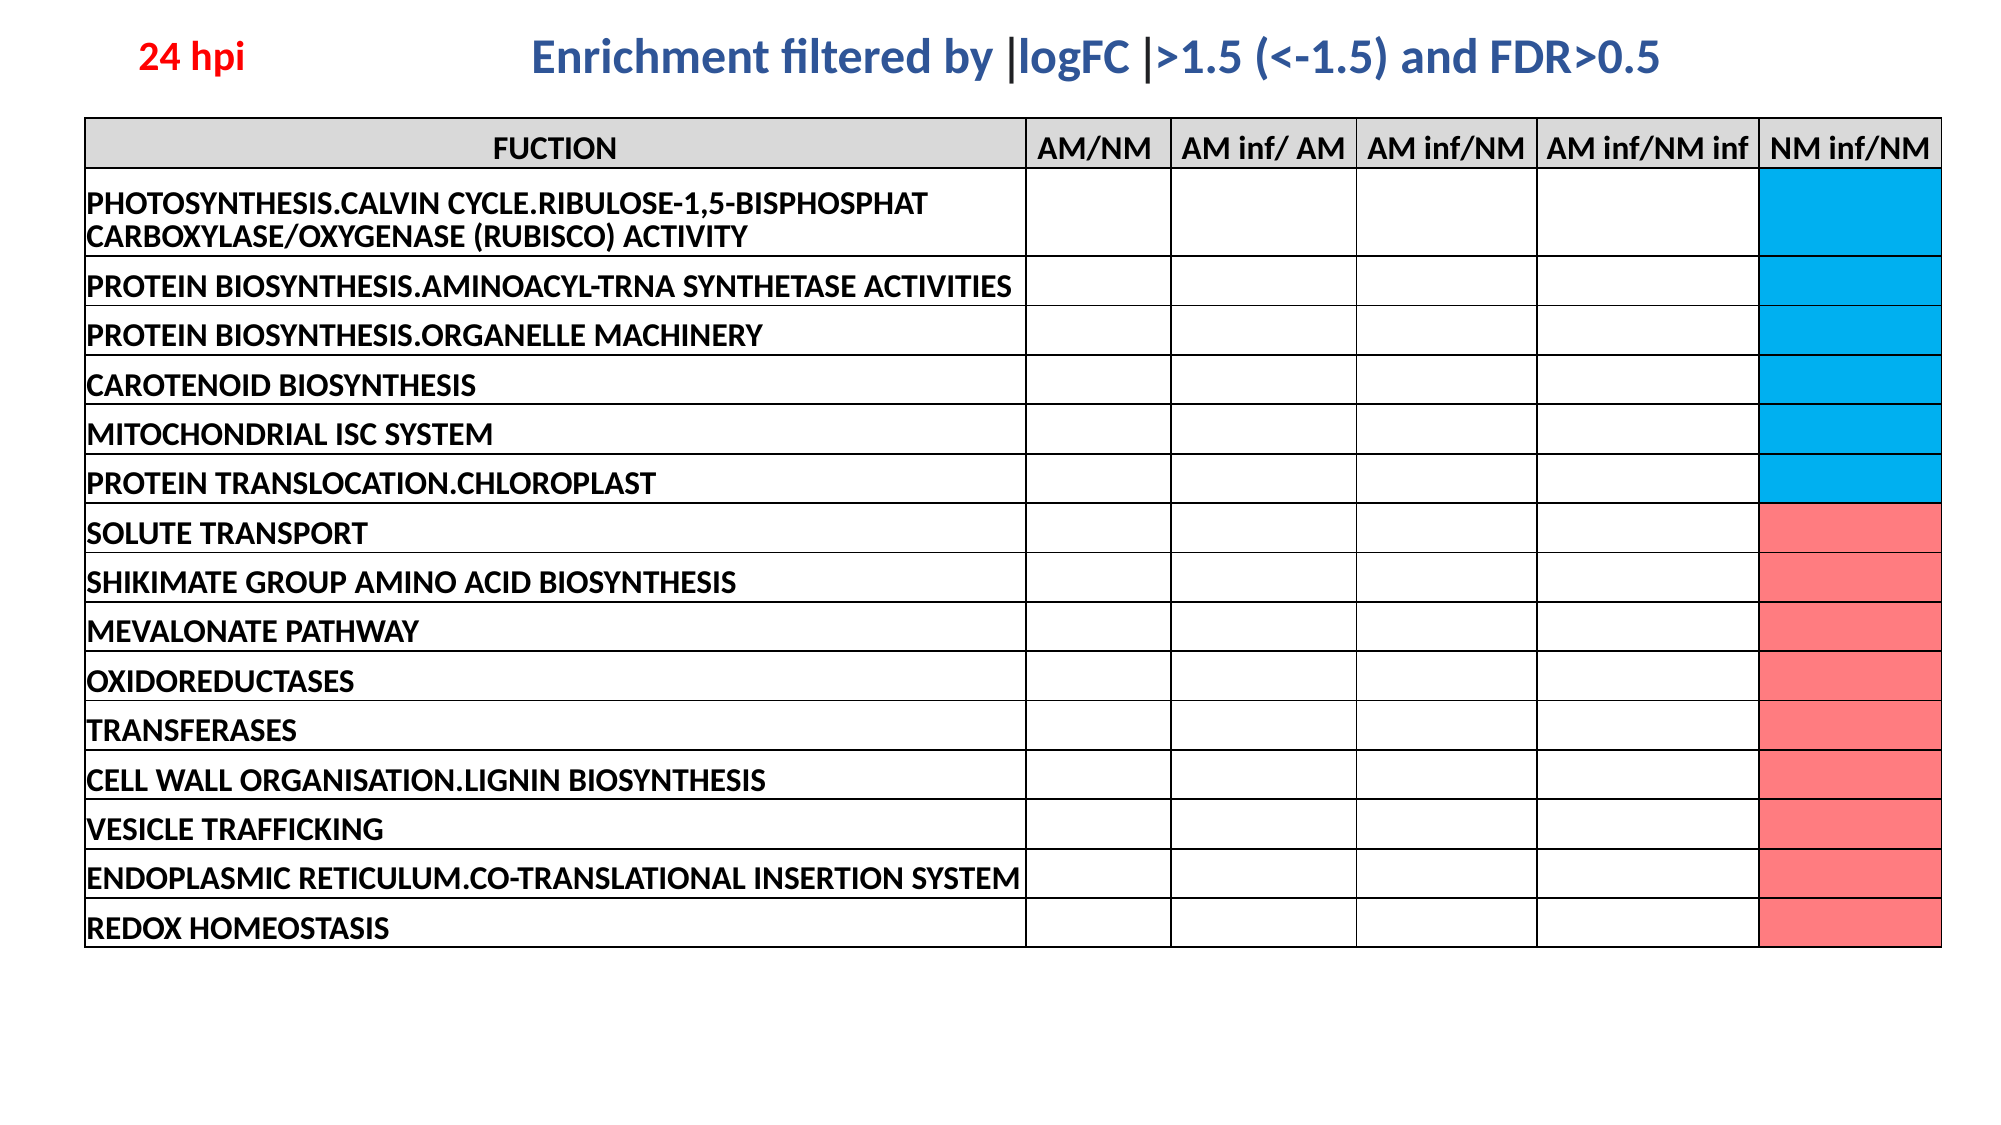

Enrichment filtered by |logFC |>1.5 (<-1.5) and FDR>0.5
24 hpi
| FUCTION | AM/NM | AM inf/ AM | AM inf/NM | AM inf/NM inf | NM inf/NM |
| --- | --- | --- | --- | --- | --- |
| PHOTOSYNTHESIS.CALVIN CYCLE.RIBULOSE-1,5-BISPHOSPHAT CARBOXYLASE/OXYGENASE (RUBISCO) ACTIVITY |  |  |  |  |  |
| PROTEIN BIOSYNTHESIS.AMINOACYL-TRNA SYNTHETASE ACTIVITIES |  |  |  |  |  |
| PROTEIN BIOSYNTHESIS.ORGANELLE MACHINERY |  |  |  |  |  |
| CAROTENOID BIOSYNTHESIS |  |  |  |  |  |
| MITOCHONDRIAL ISC SYSTEM |  |  |  |  |  |
| PROTEIN TRANSLOCATION.CHLOROPLAST |  |  |  |  |  |
| SOLUTE TRANSPORT |  |  |  |  |  |
| SHIKIMATE GROUP AMINO ACID BIOSYNTHESIS |  |  |  |  |  |
| MEVALONATE PATHWAY |  |  |  |  |  |
| OXIDOREDUCTASES |  |  |  |  |  |
| TRANSFERASES |  |  |  |  |  |
| CELL WALL ORGANISATION.LIGNIN BIOSYNTHESIS |  |  |  |  |  |
| VESICLE TRAFFICKING |  |  |  |  |  |
| ENDOPLASMIC RETICULUM.CO-TRANSLATIONAL INSERTION SYSTEM |  |  |  |  |  |
| REDOX HOMEOSTASIS |  |  |  |  |  |